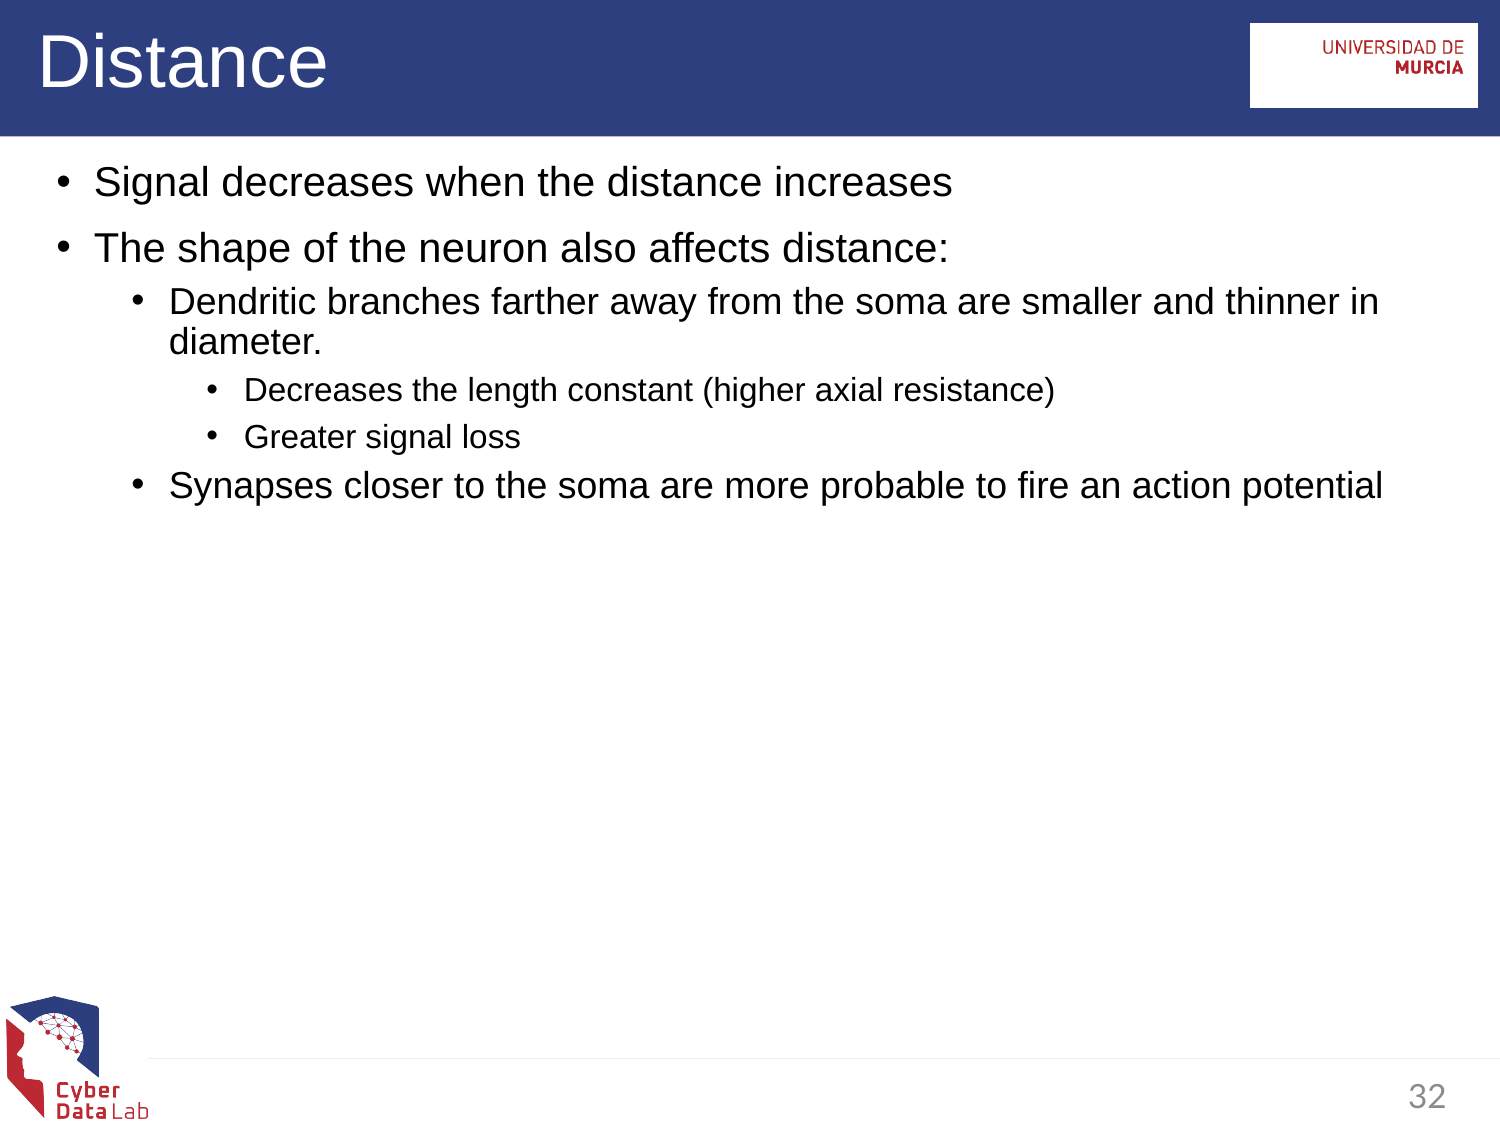

Distance
Signal decreases when the distance increases
The shape of the neuron also affects distance:
Dendritic branches farther away from the soma are smaller and thinner in diameter.
Decreases the length constant (higher axial resistance)
Greater signal loss
Synapses closer to the soma are more probable to fire an action potential

32